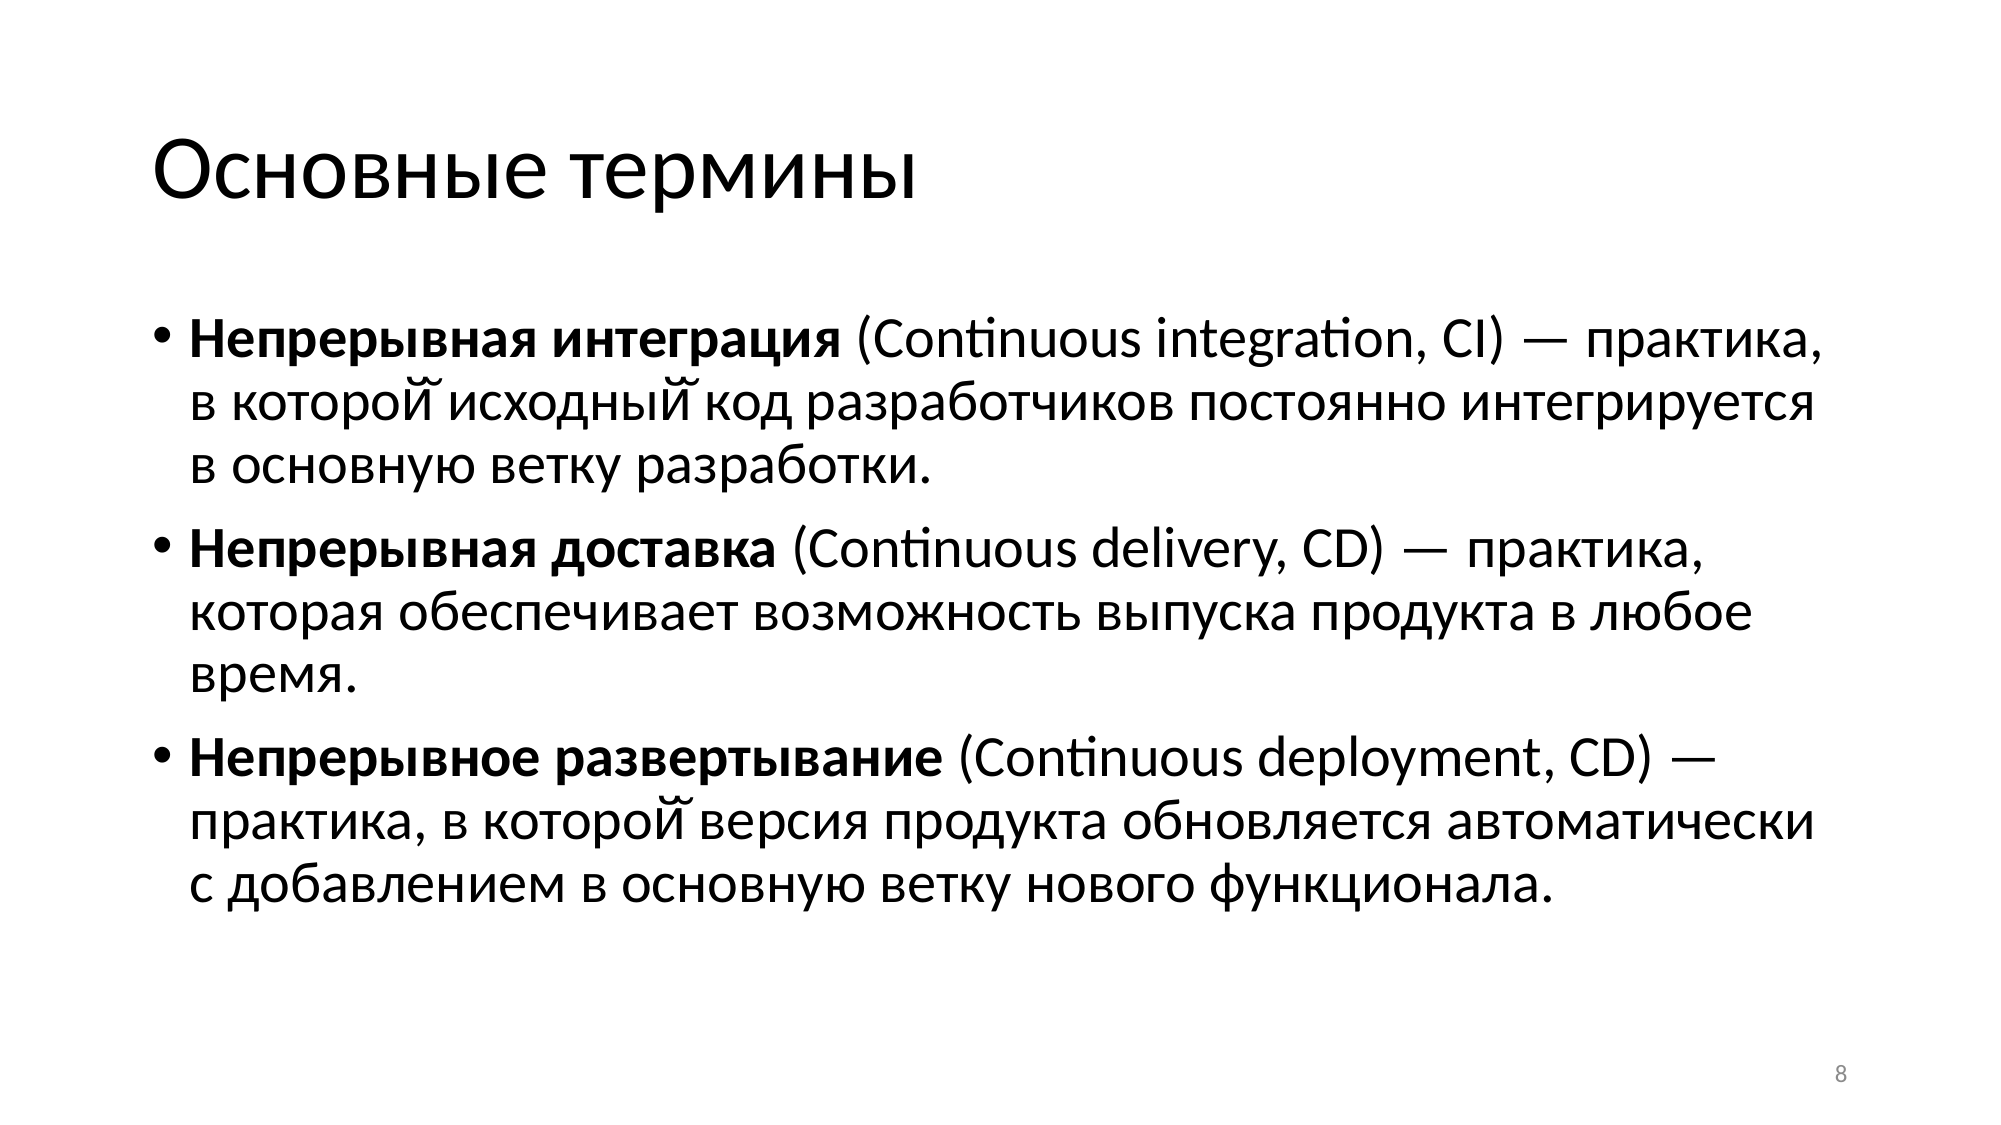

# Основные термины
Непрерывная интеграция (Continuous integration, CI) — практика, в которой̆ исходный̆ код разработчиков постоянно интегрируется в основную ветку разработки.
Непрерывная доставка (Continuous delivery, CD) — практика, которая обеспечивает возможность выпуска продукта в любое время.
Непрерывное развертывание (Continuous deployment, CD) — практика, в которой̆ версия продукта обновляется автоматически с добавлением в основную ветку нового функционала.

8